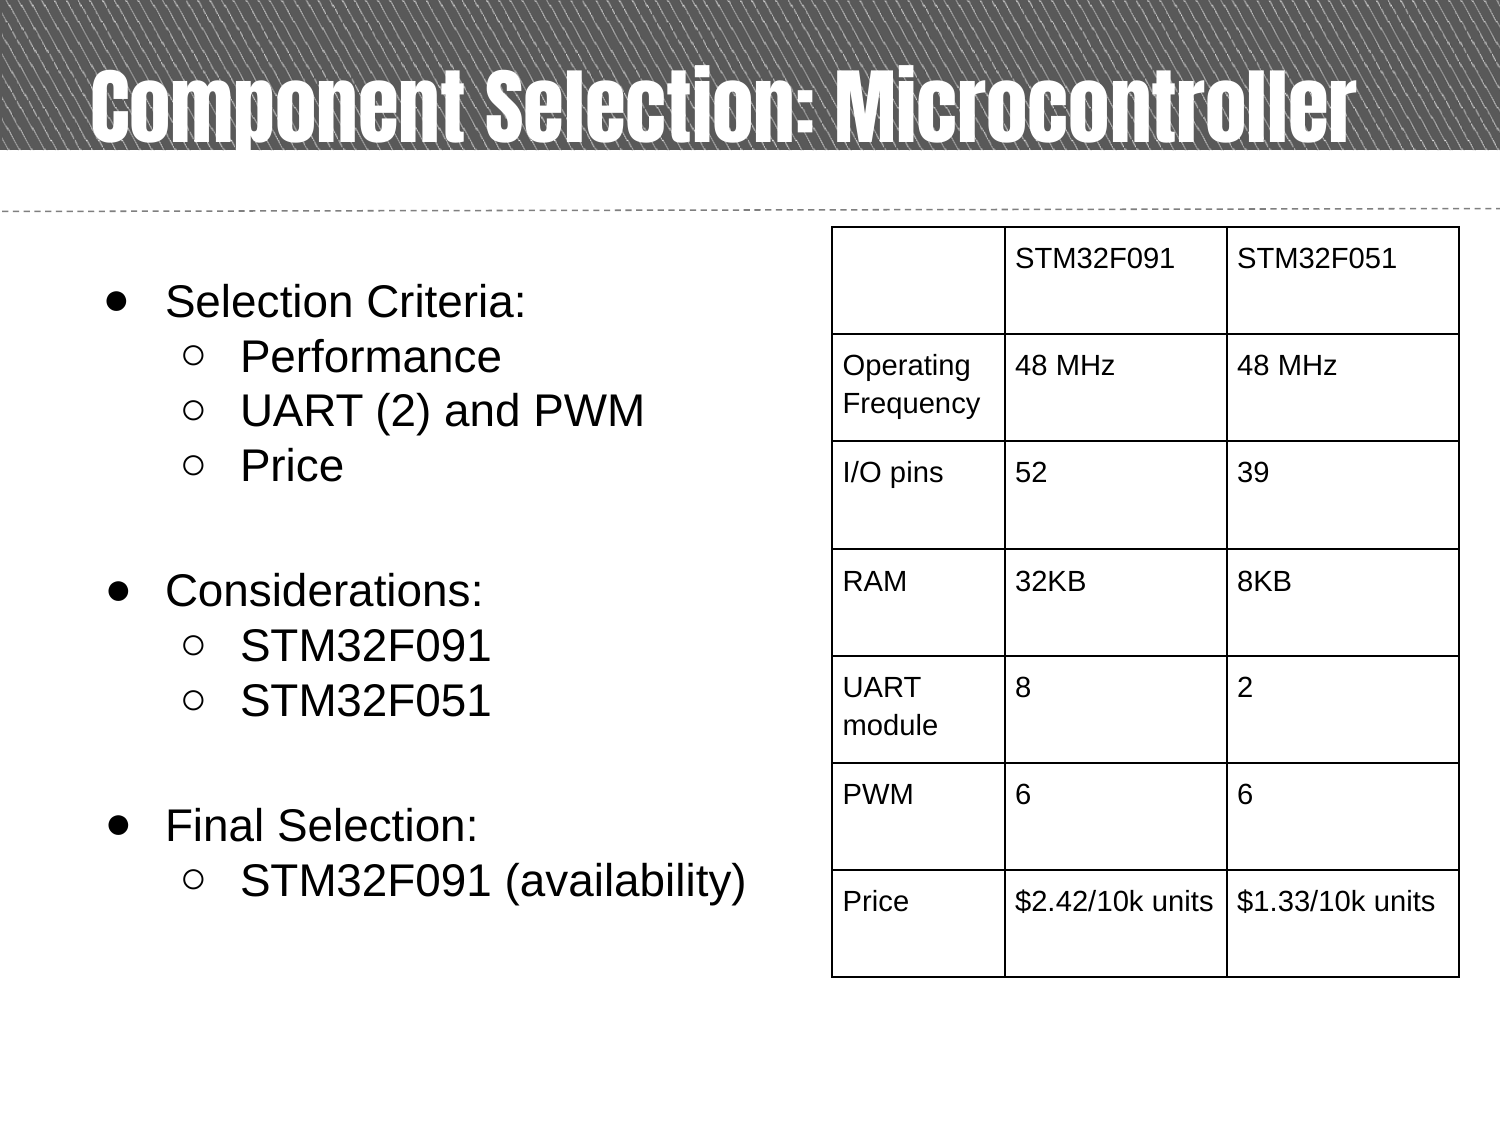

# Component Selection: Microcontroller

|  | STM32F091 | STM32F051 |
| --- | --- | --- |
| Operating Frequency | 48 MHz | 48 MHz |
| I/O pins | 52 | 39 |
| RAM | 32KB | 8KB |
| UART module | 8 | 2 |
| PWM | 6 | 6 |
| Price | $2.42/10k units | $1.33/10k units |
Selection Criteria:
Performance
UART (2) and PWM
Price

Considerations:
STM32F091
STM32F051

Final Selection:
STM32F091 (availability)